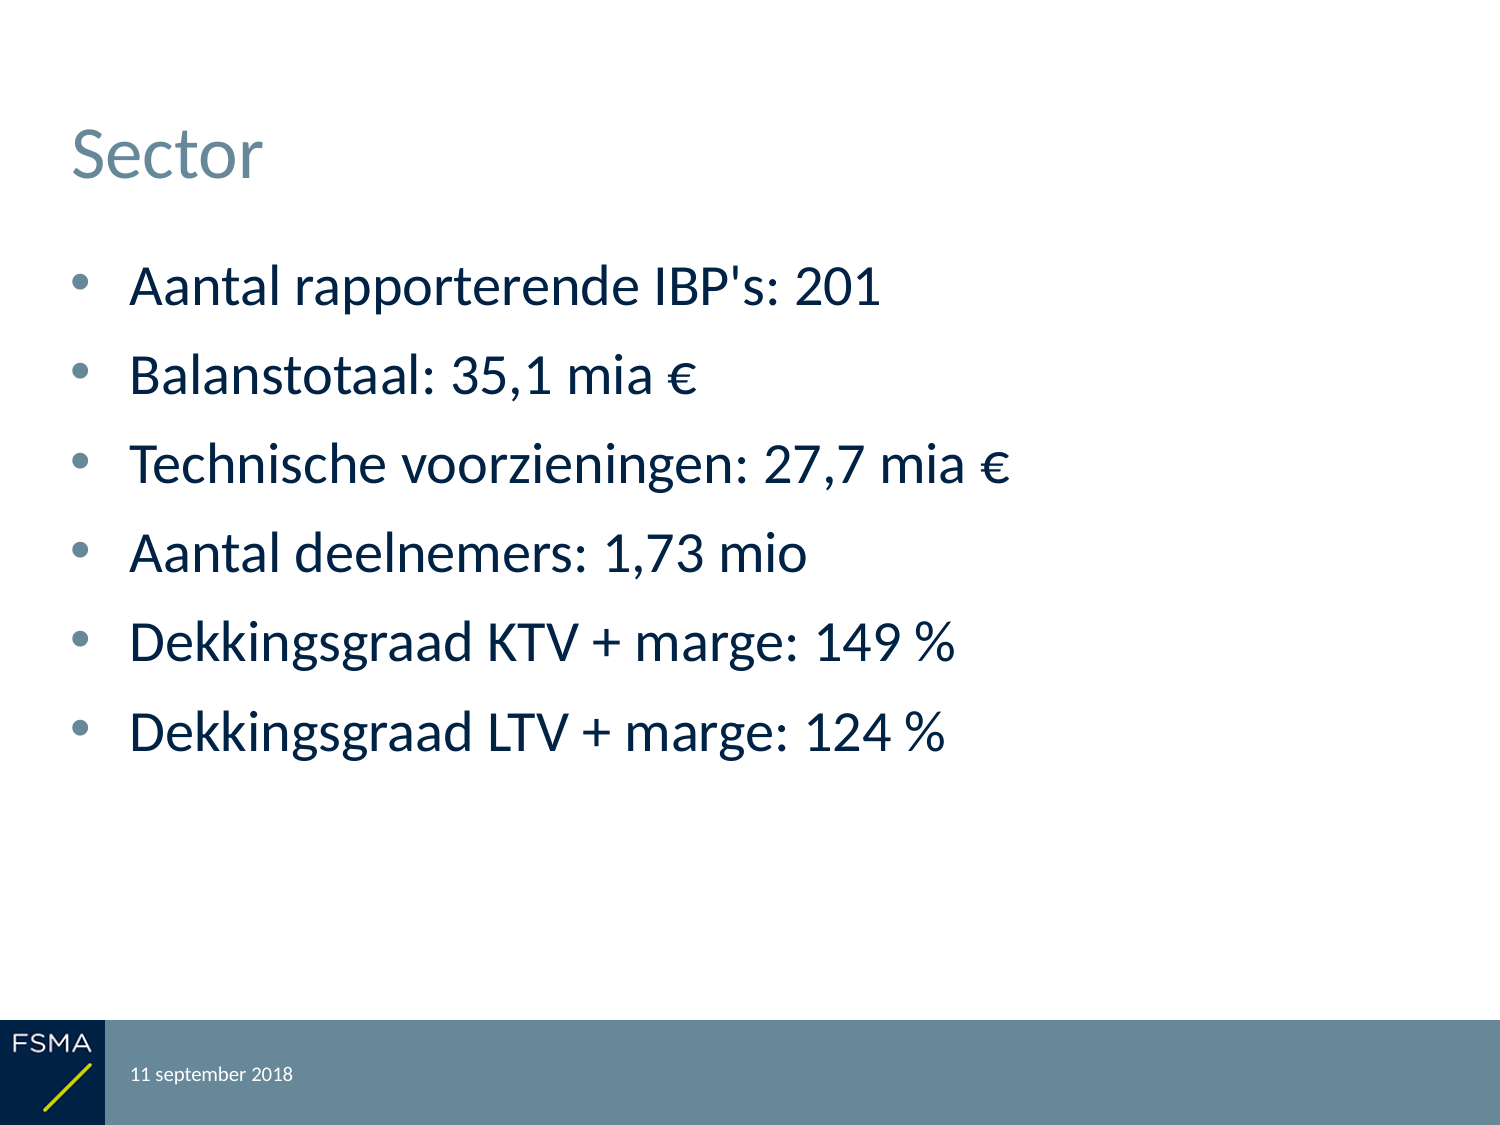

# Sector
Aantal rapporterende IBP's: 201
Balanstotaal: 35,1 mia €
Technische voorzieningen: 27,7 mia €
Aantal deelnemers: 1,73 mio
Dekkingsgraad KTV + marge: 149 %
Dekkingsgraad LTV + marge: 124 %
11 september 2018
Rapportering over het boekjaar 2017
6